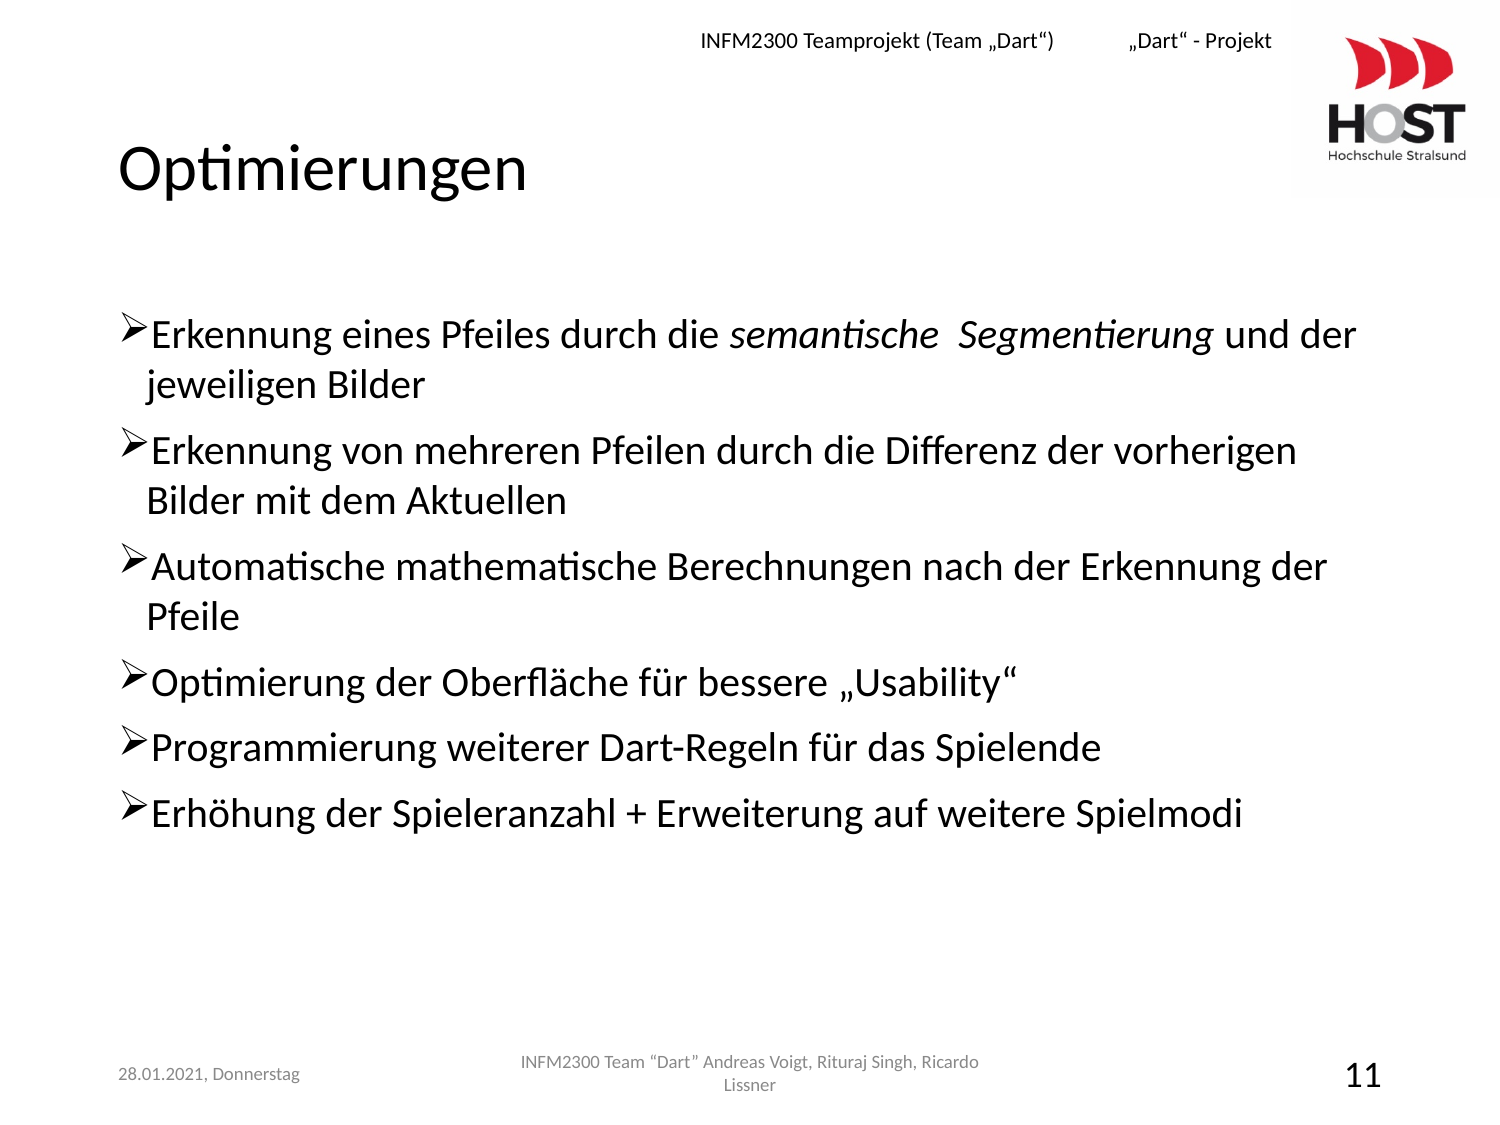

# Optimierungen
Erkennung eines Pfeiles durch die semantische  Segmentierung und der jeweiligen Bilder
Erkennung von mehreren Pfeilen durch die Differenz der vorherigen Bilder mit dem Aktuellen
Automatische mathematische Berechnungen nach der Erkennung der Pfeile
Optimierung der Oberfläche für bessere „Usability“
Programmierung weiterer Dart-Regeln für das Spielende
Erhöhung der Spieleranzahl + Erweiterung auf weitere Spielmodi
28.01.2021, Donnerstag
INFM2300 Team “Dart” Andreas Voigt, Rituraj Singh, Ricardo Lissner
11